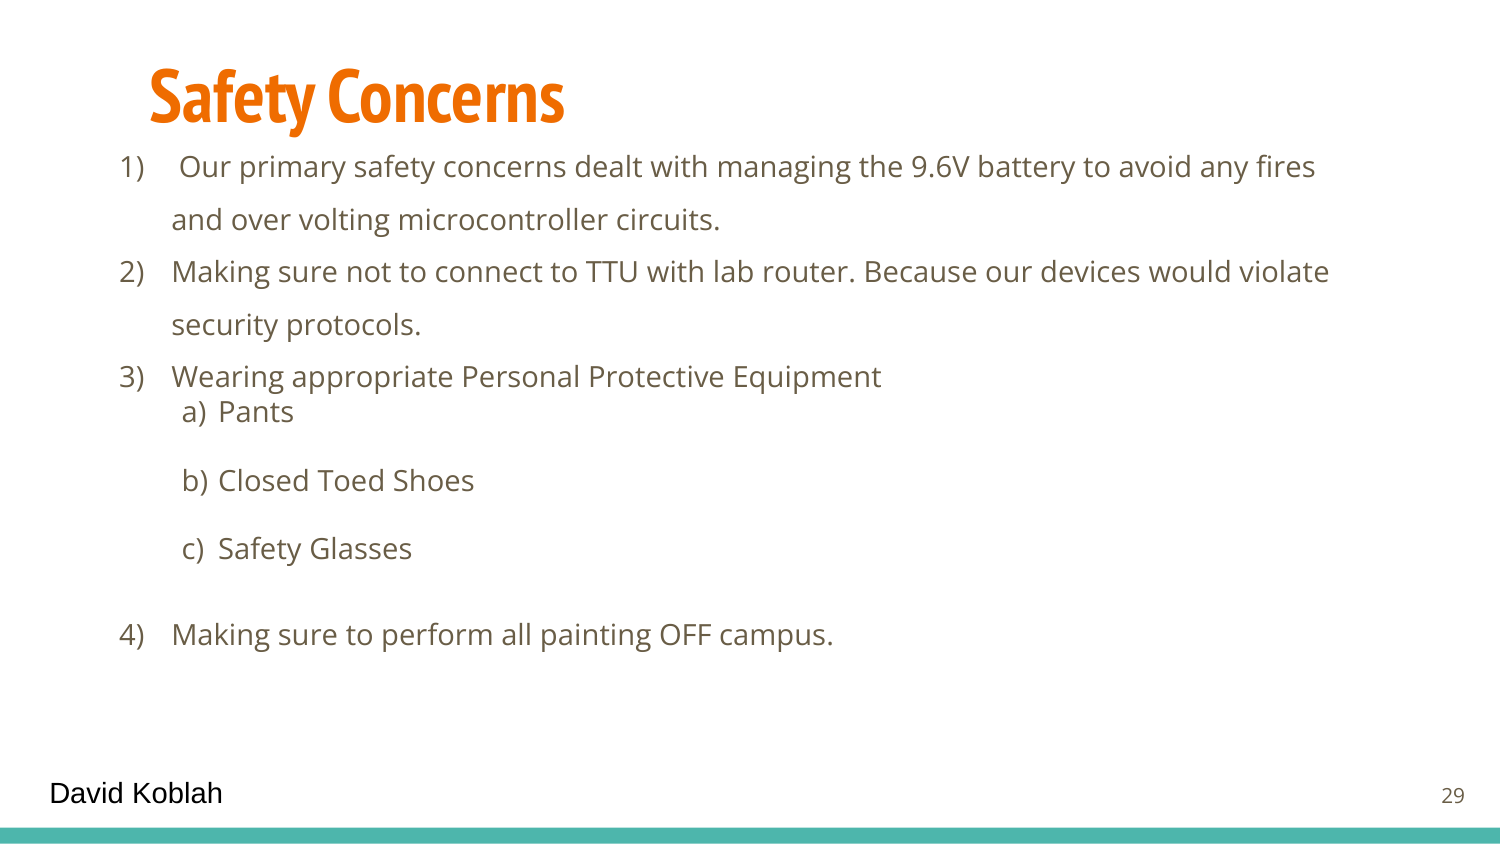

# Safety Concerns
 Our primary safety concerns dealt with managing the 9.6V battery to avoid any fires and over volting microcontroller circuits.
Making sure not to connect to TTU with lab router. Because our devices would violate security protocols.
Wearing appropriate Personal Protective Equipment
Pants
Closed Toed Shoes
Safety Glasses
Making sure to perform all painting OFF campus.
David Koblah
29